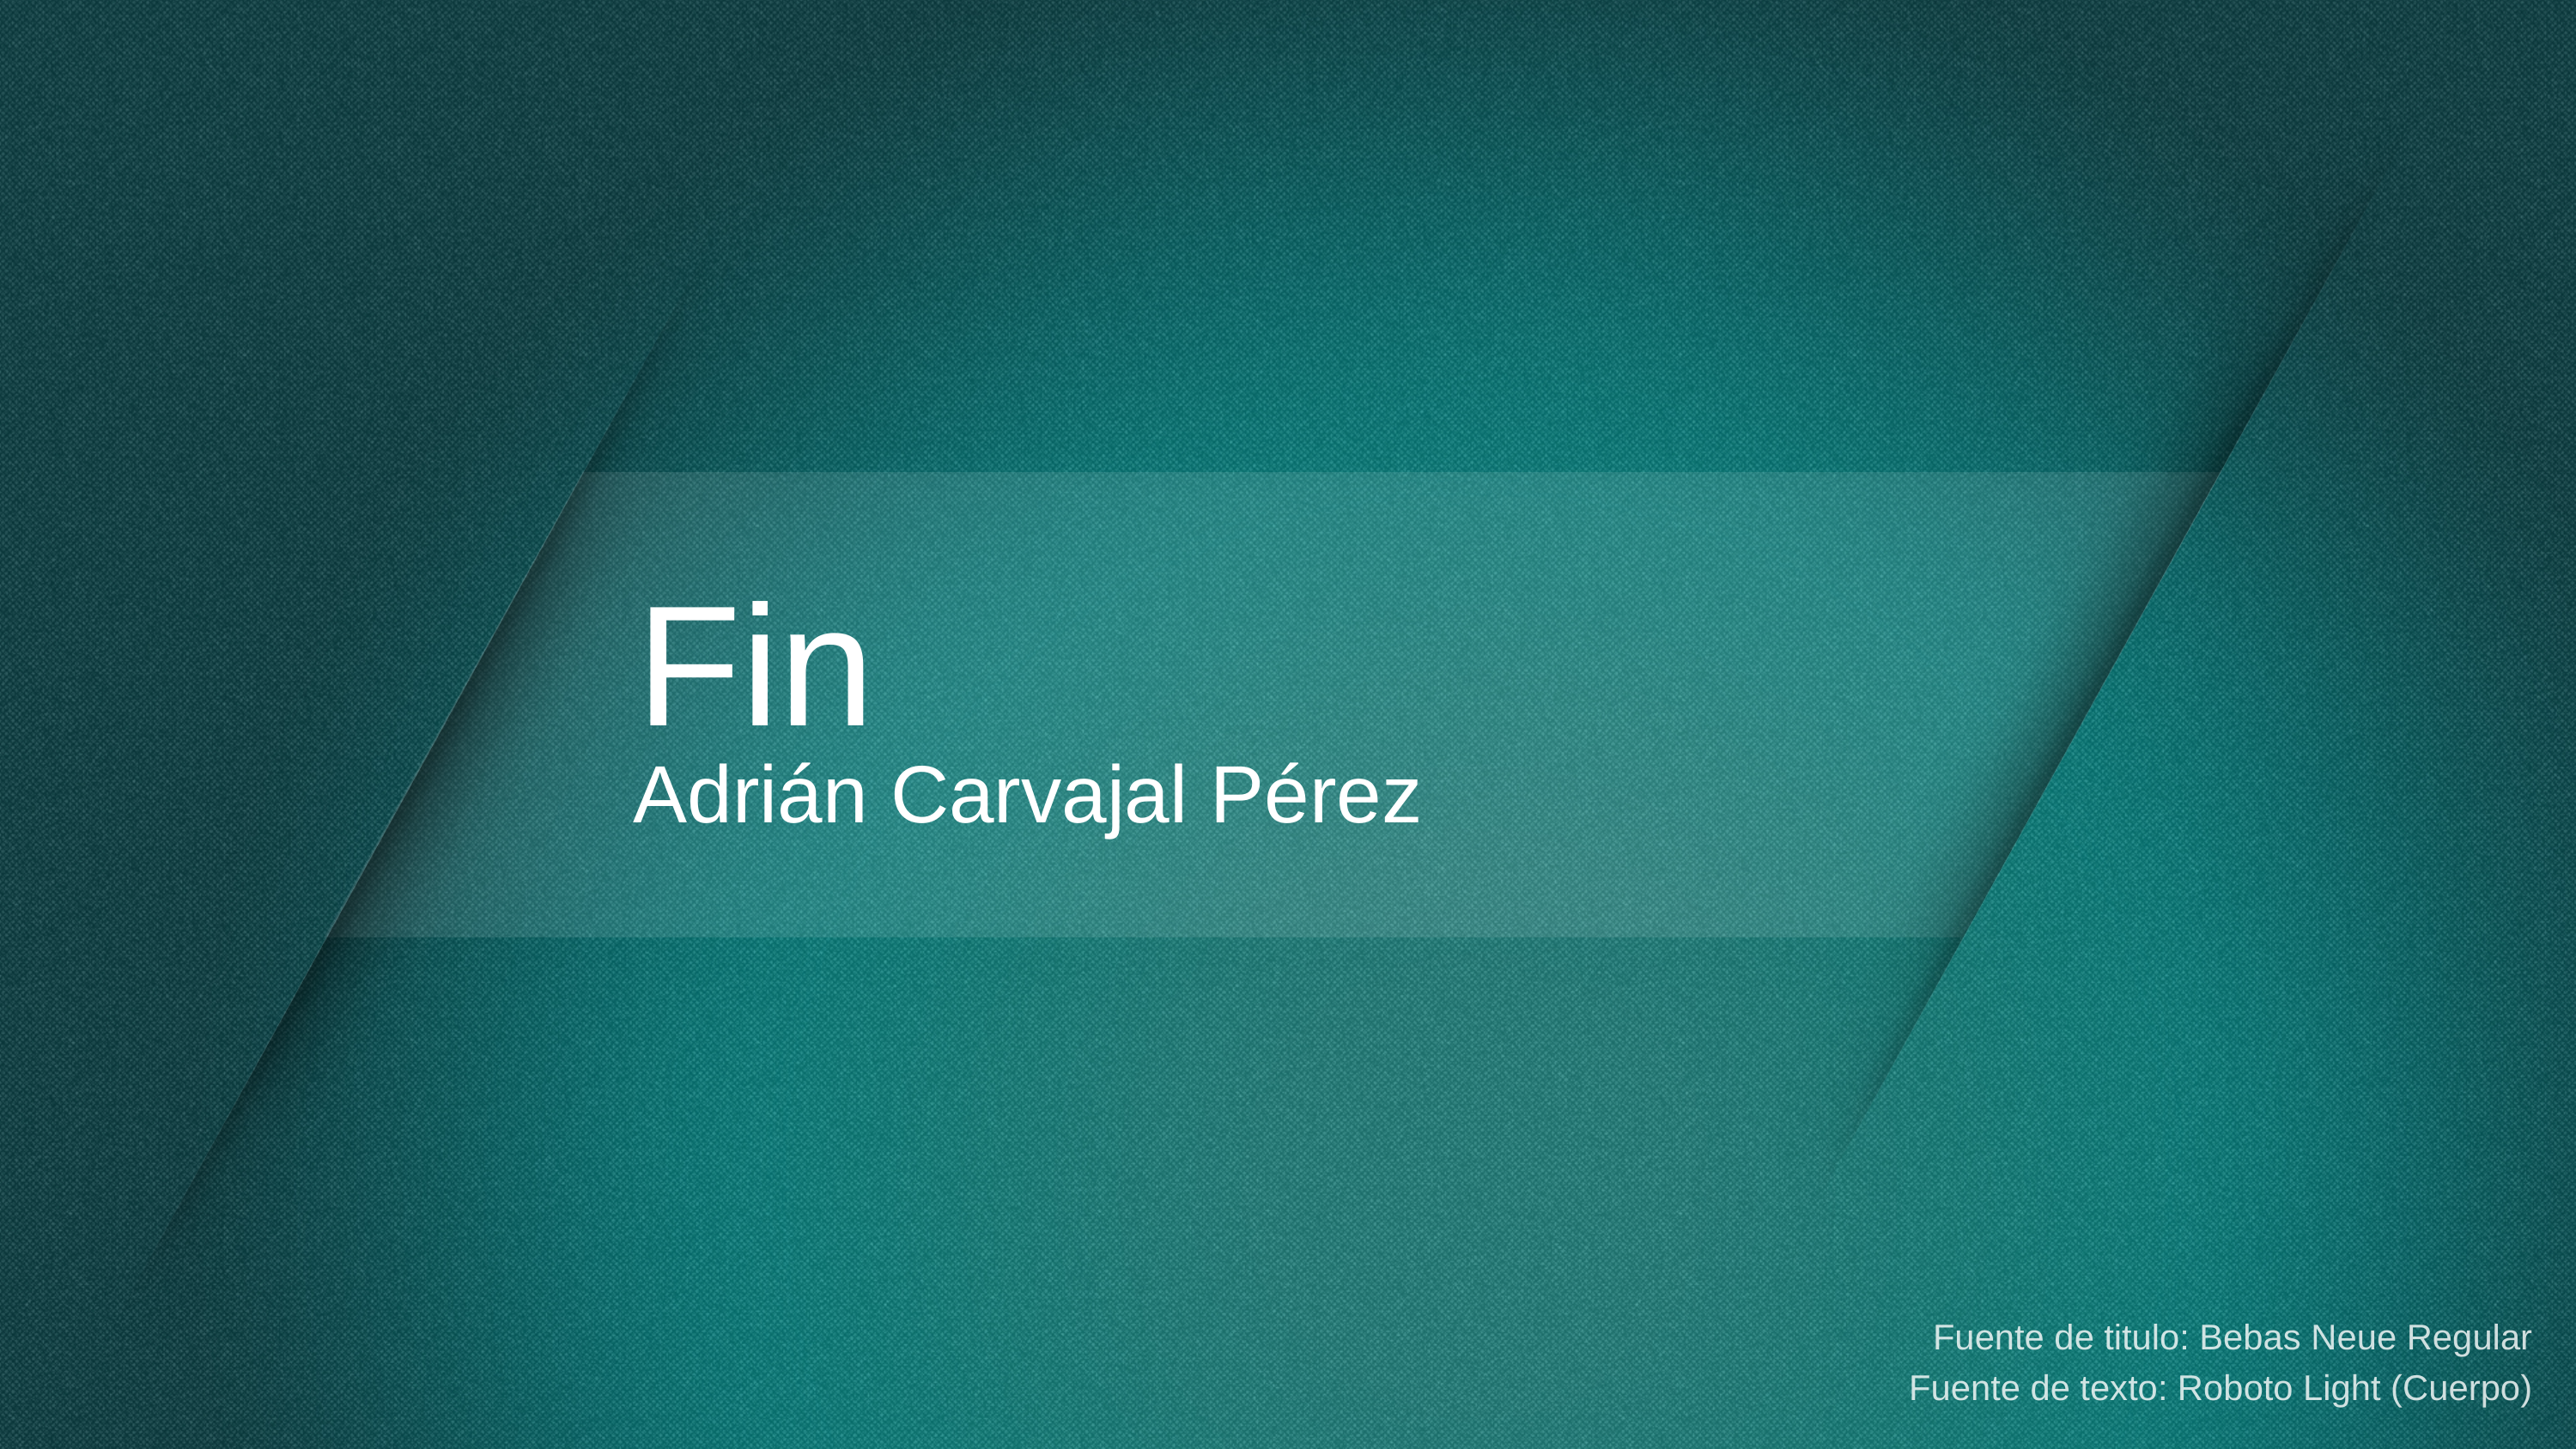

# Fin
Adrián Carvajal Pérez
Fuente de titulo: Bebas Neue Regular
Fuente de texto: Roboto Light (Cuerpo)